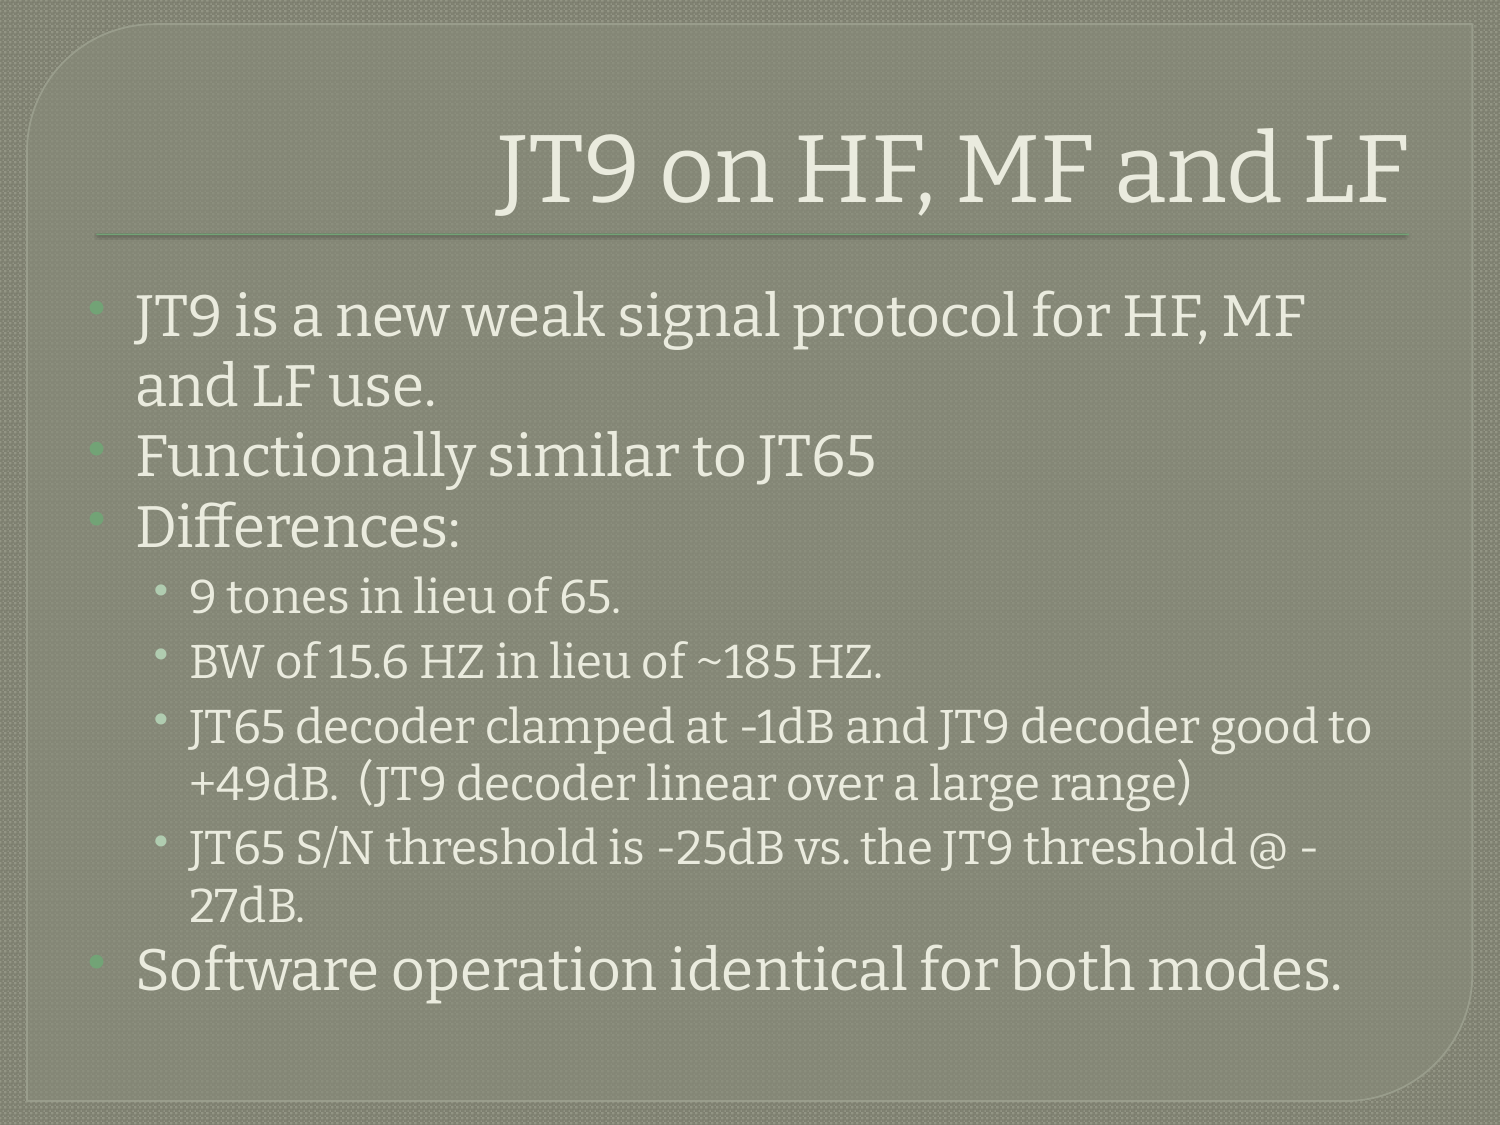

# JT9 on HF, MF and LF
JT9 is a new weak signal protocol for HF, MF and LF use.
Functionally similar to JT65
Differences:
9 tones in lieu of 65.
BW of 15.6 HZ in lieu of ~185 HZ.
JT65 decoder clamped at -1dB and JT9 decoder good to +49dB.  (JT9 decoder linear over a large range)
JT65 S/N threshold is -25dB vs. the JT9 threshold @ -27dB.
Software operation identical for both modes.